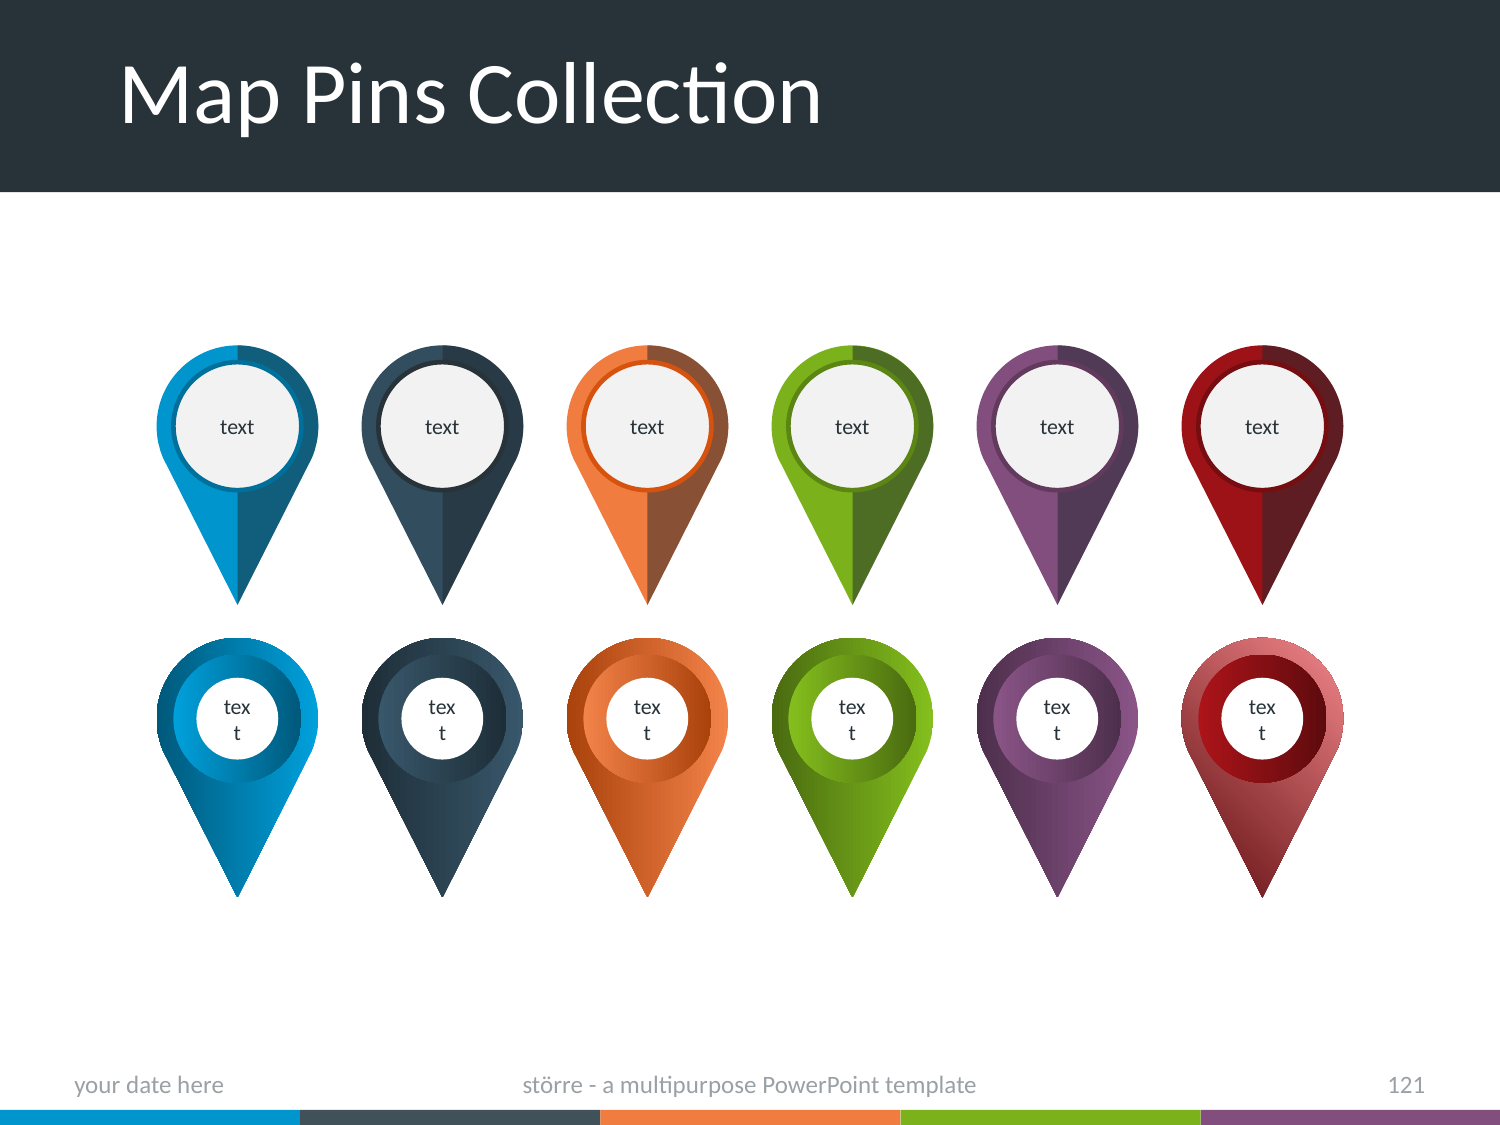

# Map Pins Collection

text

text

text

text

text

text

text

text

text

text

text

text
your date here
större - a multipurpose PowerPoint template
121